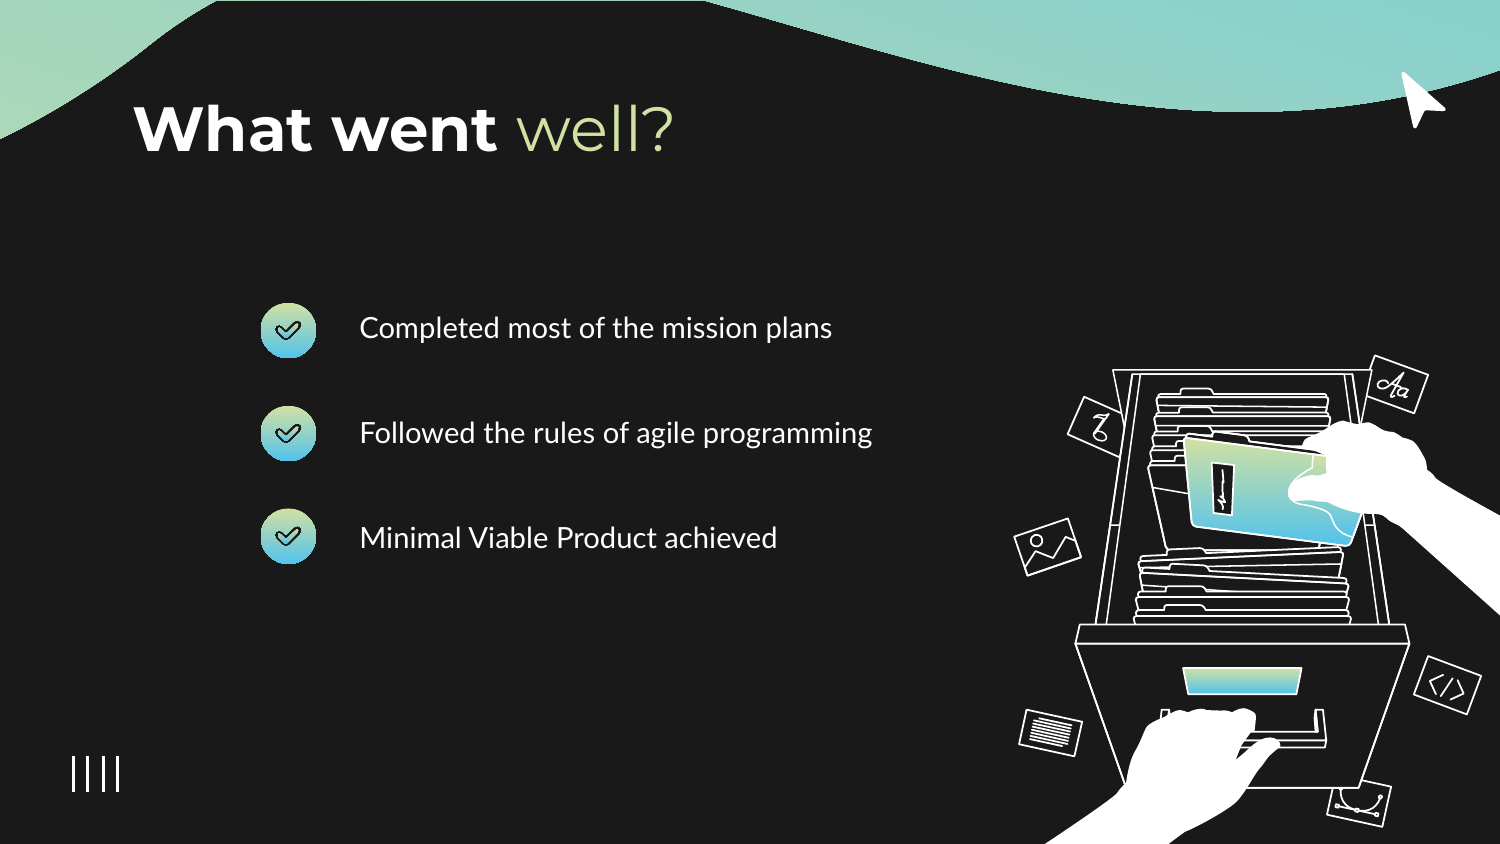

# What went well?

Completed most of the mission plans

Followed the rules of agile programming

Minimal Viable Product achieved